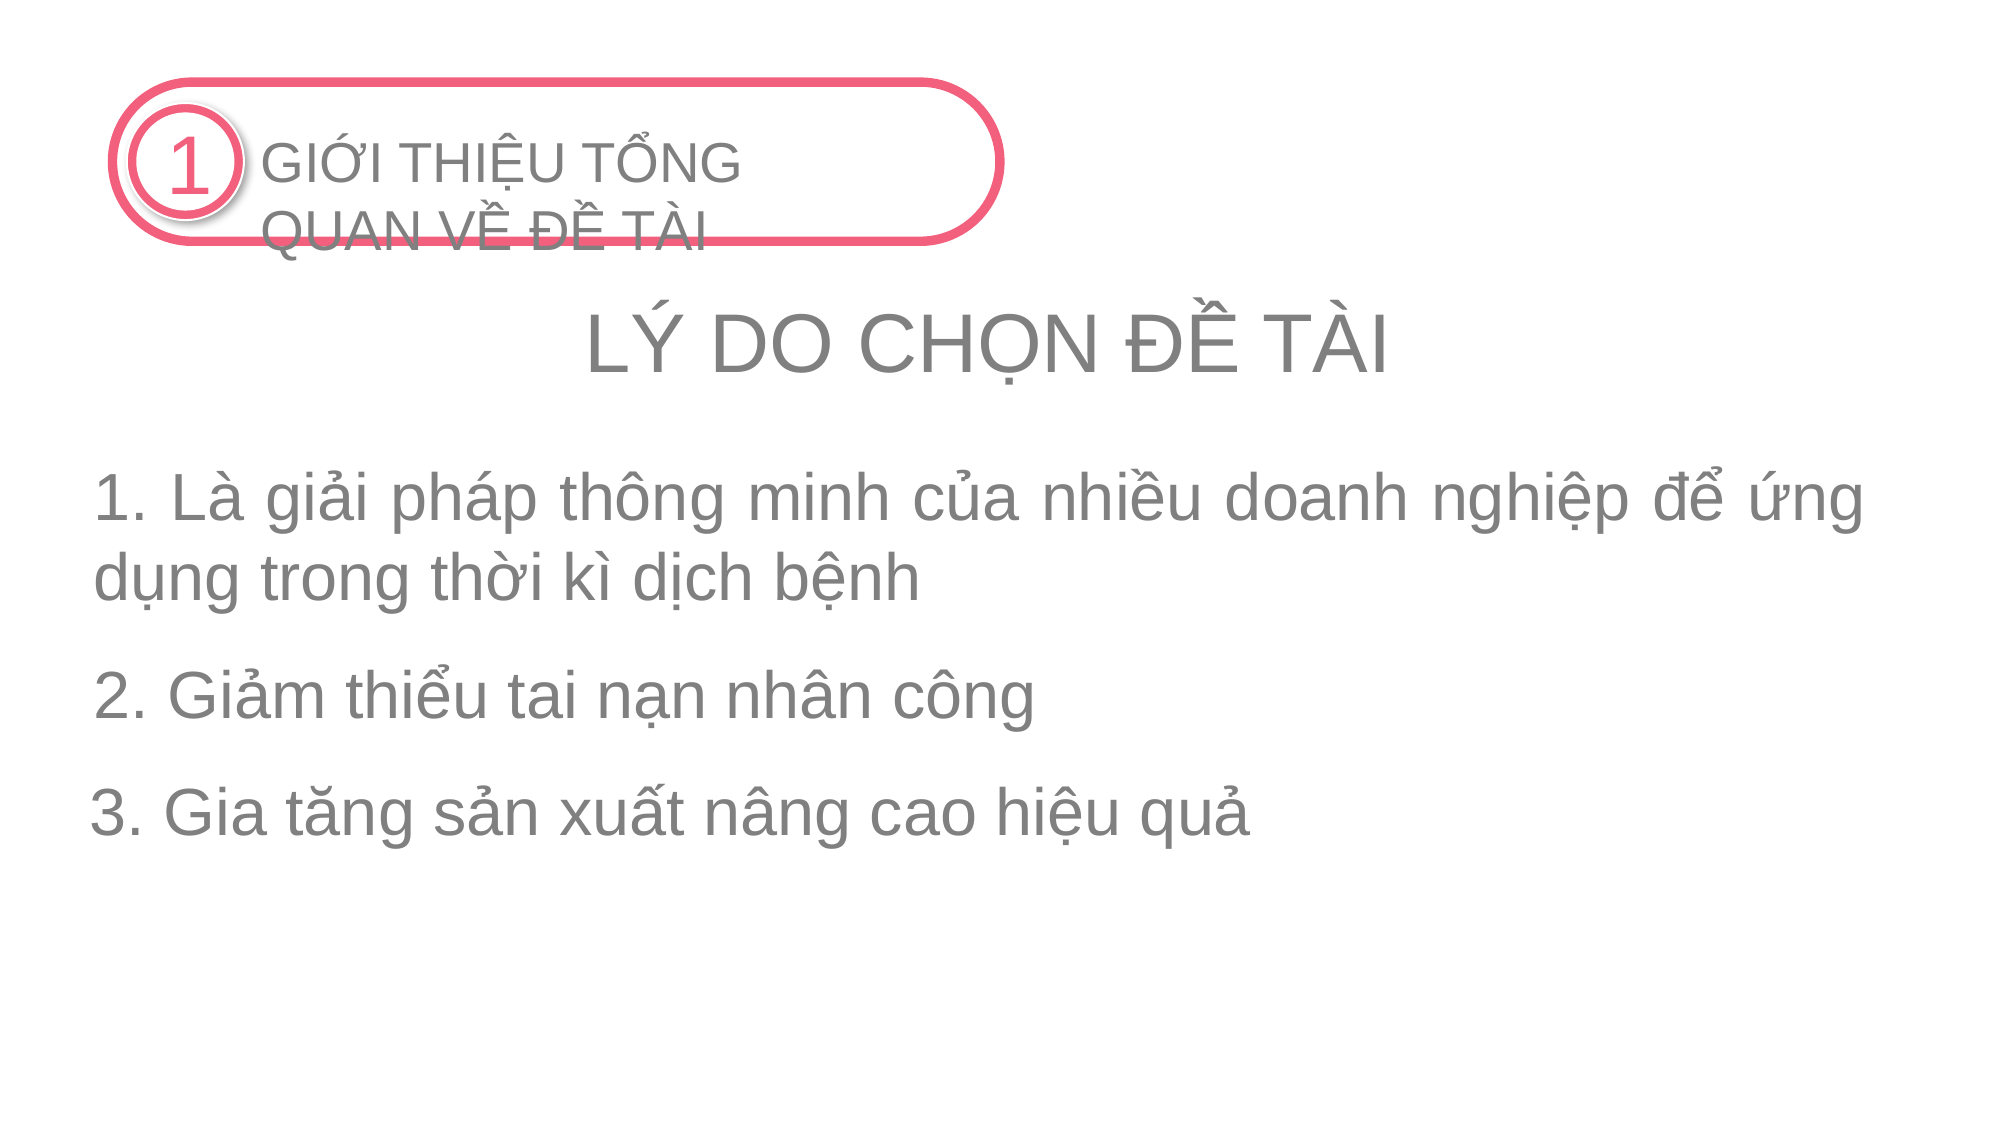

1
GIỚI THIỆU TỔNG QUAN VỀ ĐỀ TÀI
mục tiêu của ĐỀ TÀI
LÝ DO CHỌN ĐỀ TÀI
ỨNG DỤNG
MOBILE ROBOT
1. Nghiên cứu, thiết kế Mobile Robot có ngoại hình gần gũi phú hợp với các ứng dụng của doanh nghiệp, dễ dàng tương tác.
1. Là giải pháp thông minh của nhiều doanh nghiệp để ứng dụng trong thời kì dịch bệnh
2. Giảm thiểu tai nạn nhân công
2. Xác định được vị trí của Robot trong khu vực hoạt động.
3. Gia tăng sản xuất nâng cao hiệu quả
3. Phát hiện và dừng lại đẻ tránh các vật cản.